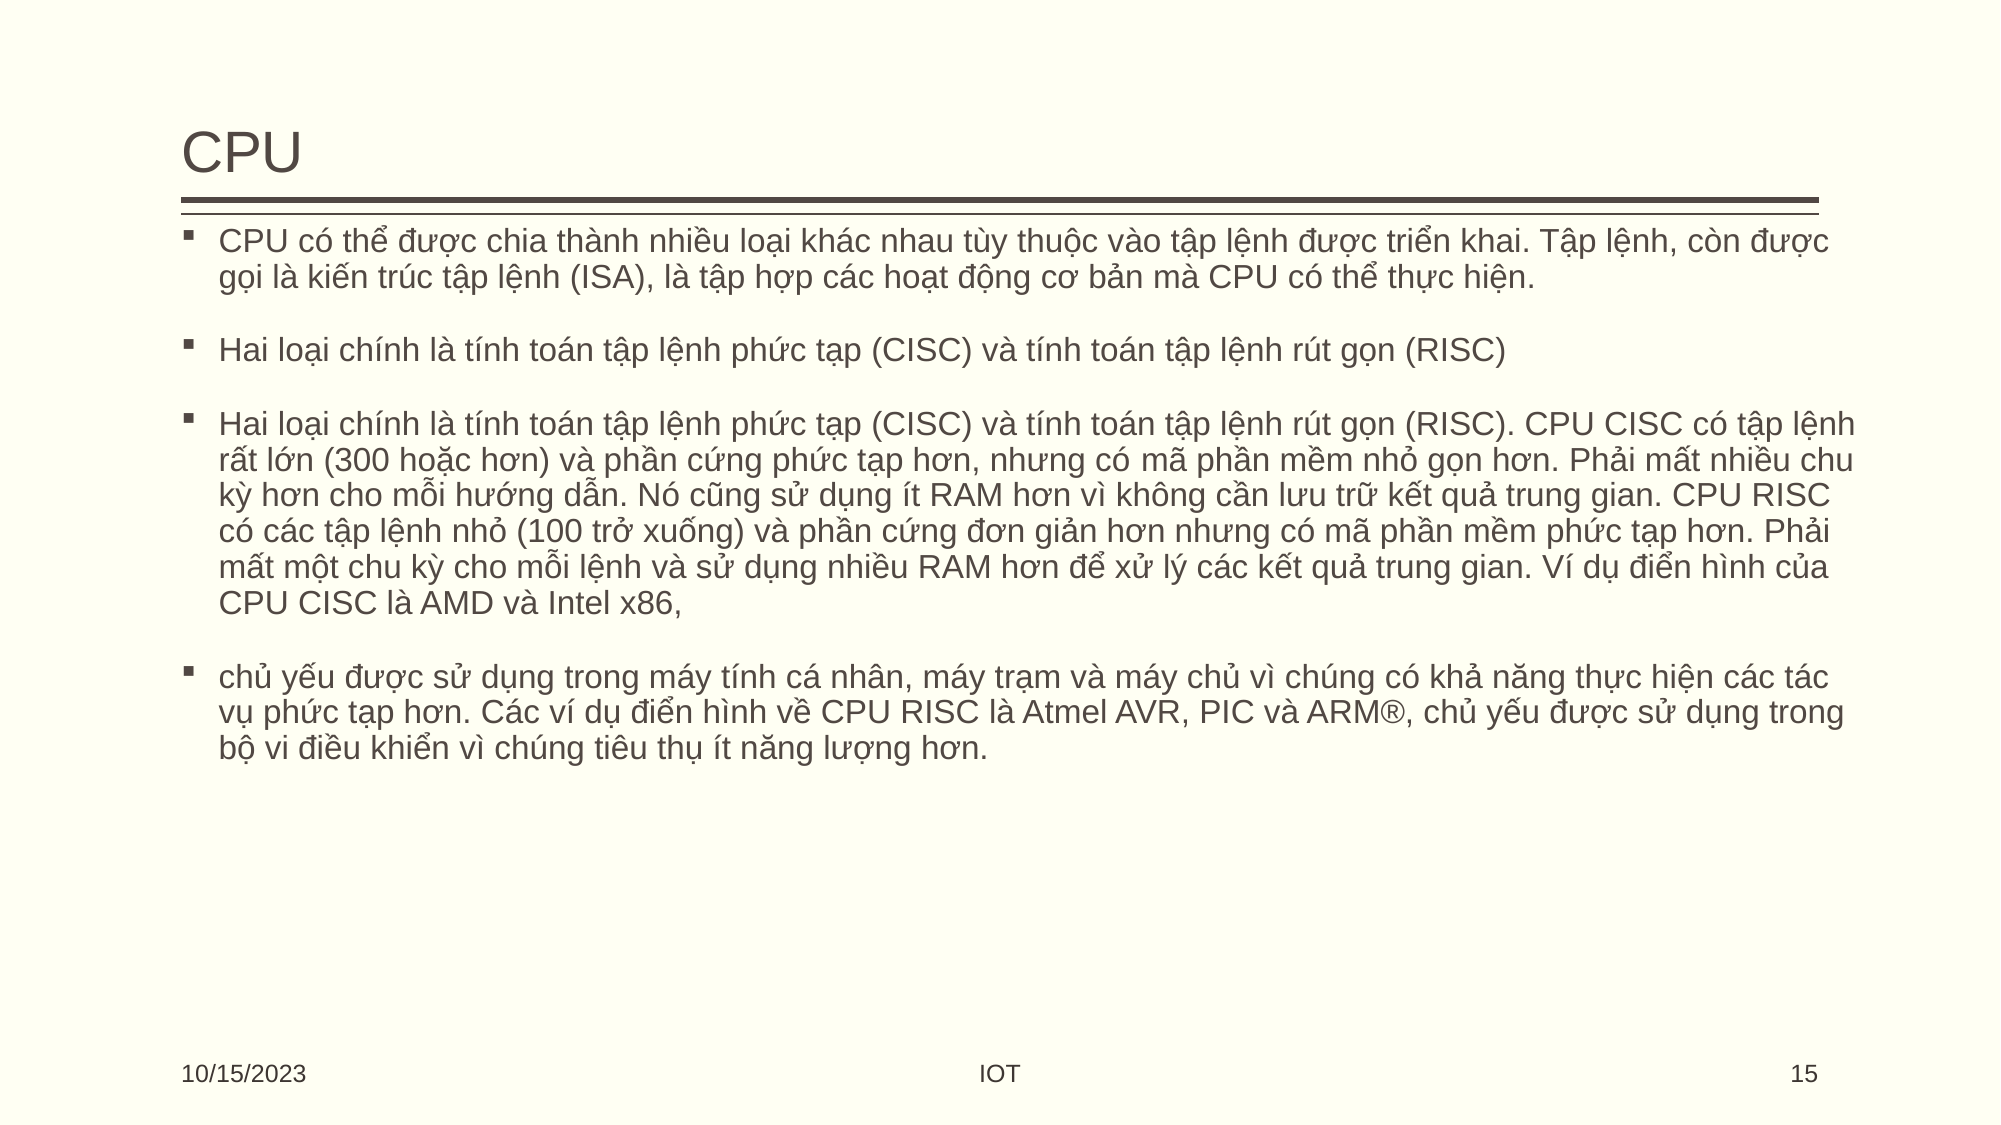

# CPU
CPU có thể được chia thành nhiều loại khác nhau tùy thuộc vào tập lệnh được triển khai. Tập lệnh, còn được gọi là kiến trúc tập lệnh (ISA), là tập hợp các hoạt động cơ bản mà CPU có thể thực hiện.
Hai loại chính là tính toán tập lệnh phức tạp (CISC) và tính toán tập lệnh rút gọn (RISC)
Hai loại chính là tính toán tập lệnh phức tạp (CISC) và tính toán tập lệnh rút gọn (RISC). CPU CISC có tập lệnh rất lớn (300 hoặc hơn) và phần cứng phức tạp hơn, nhưng có mã phần mềm nhỏ gọn hơn. Phải mất nhiều chu kỳ hơn cho mỗi hướng dẫn. Nó cũng sử dụng ít RAM hơn vì không cần lưu trữ kết quả trung gian. CPU RISC có các tập lệnh nhỏ (100 trở xuống) và phần cứng đơn giản hơn nhưng có mã phần mềm phức tạp hơn. Phải mất một chu kỳ cho mỗi lệnh và sử dụng nhiều RAM hơn để xử lý các kết quả trung gian. Ví dụ điển hình của CPU CISC là AMD và Intel x86,
chủ yếu được sử dụng trong máy tính cá nhân, máy trạm và máy chủ vì chúng có khả năng thực hiện các tác vụ phức tạp hơn. Các ví dụ điển hình về CPU RISC là Atmel AVR, PIC và ARM®, chủ yếu được sử dụng trong bộ vi điều khiển vì chúng tiêu thụ ít năng lượng hơn.
IOT
10/15/2023
15